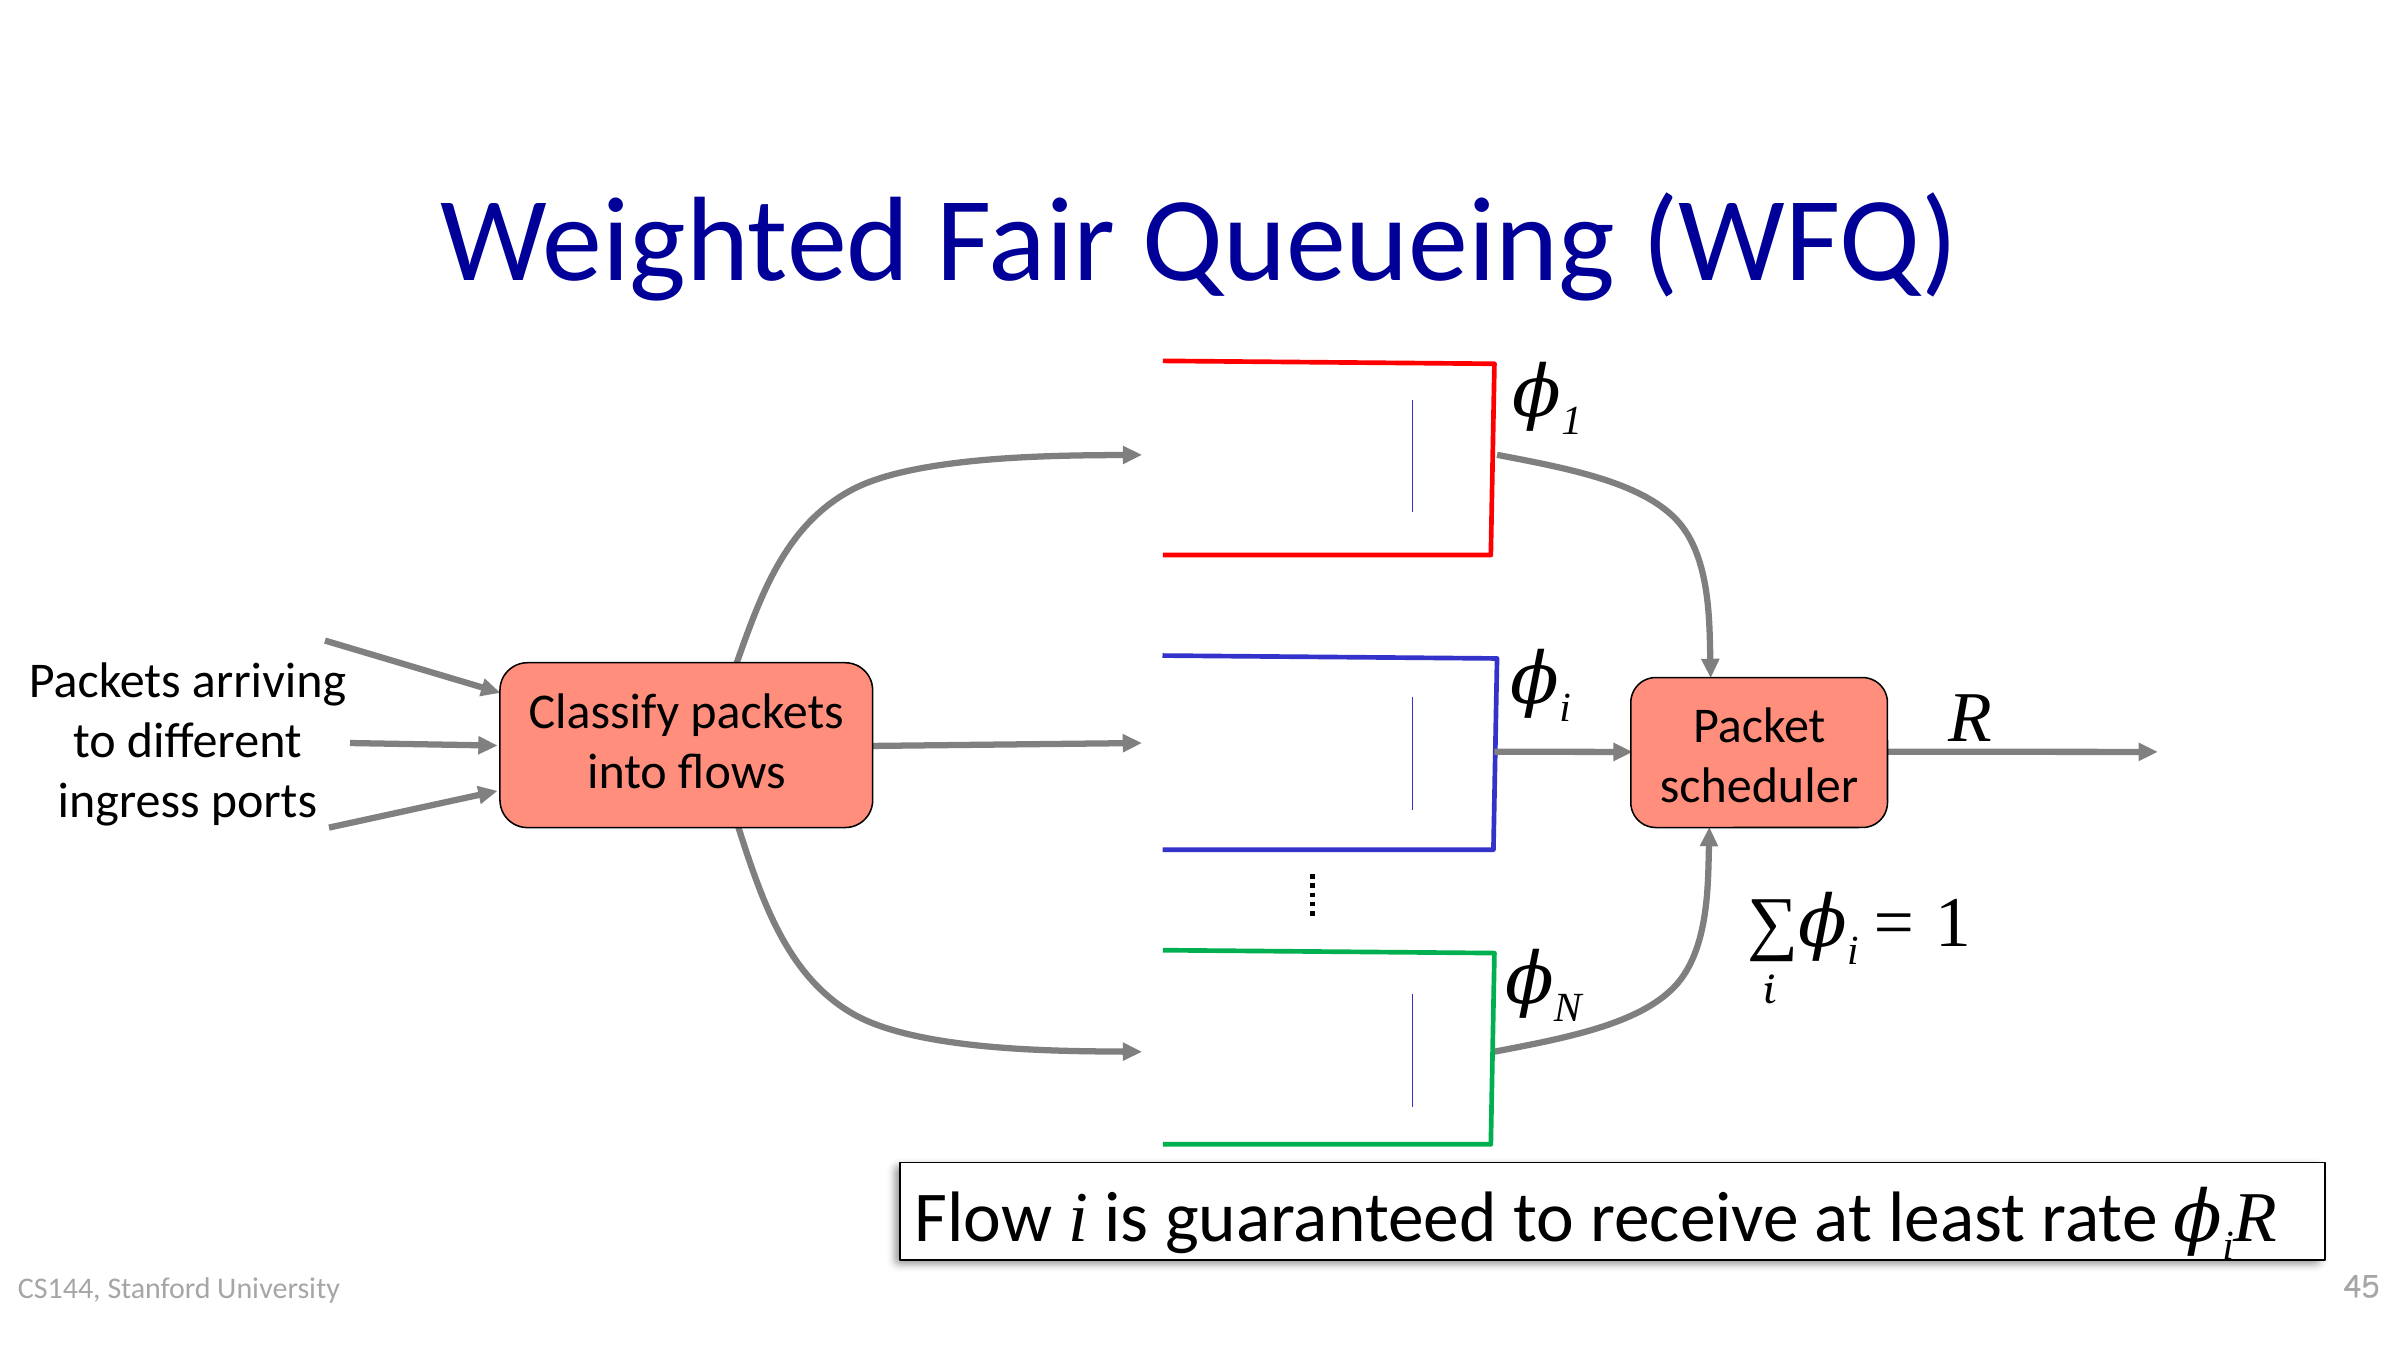

# Weighted Fair Queueing (WFQ)
𝜙1

𝜙i

Packets arriving to different ingress ports

Classify packets into flows
R
Packet scheduler

∑𝜙i = 1
i
𝜙N

Flow i is guaranteed to receive at least rate
𝜙iR
45